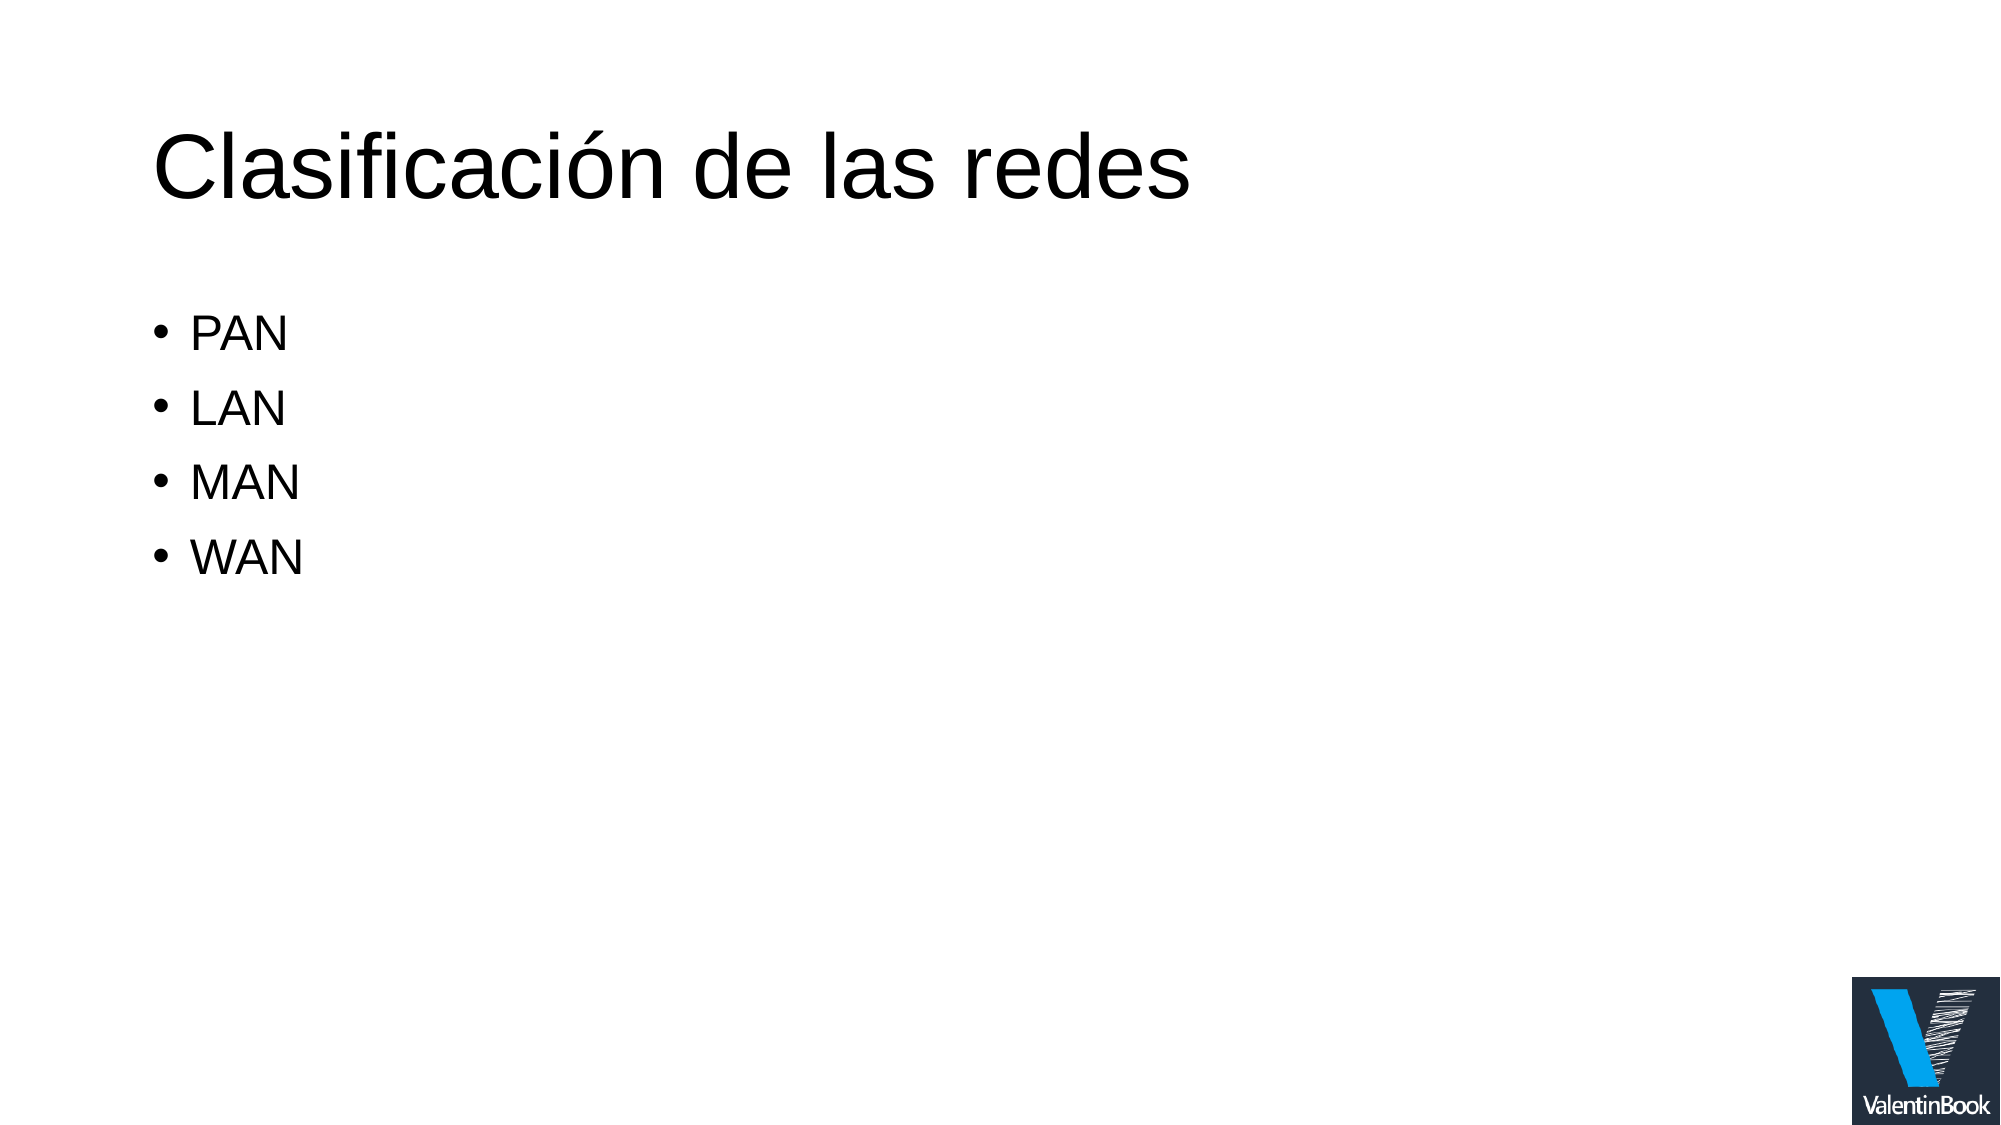

# Clasificación de las redes
PAN
LAN
MAN
WAN